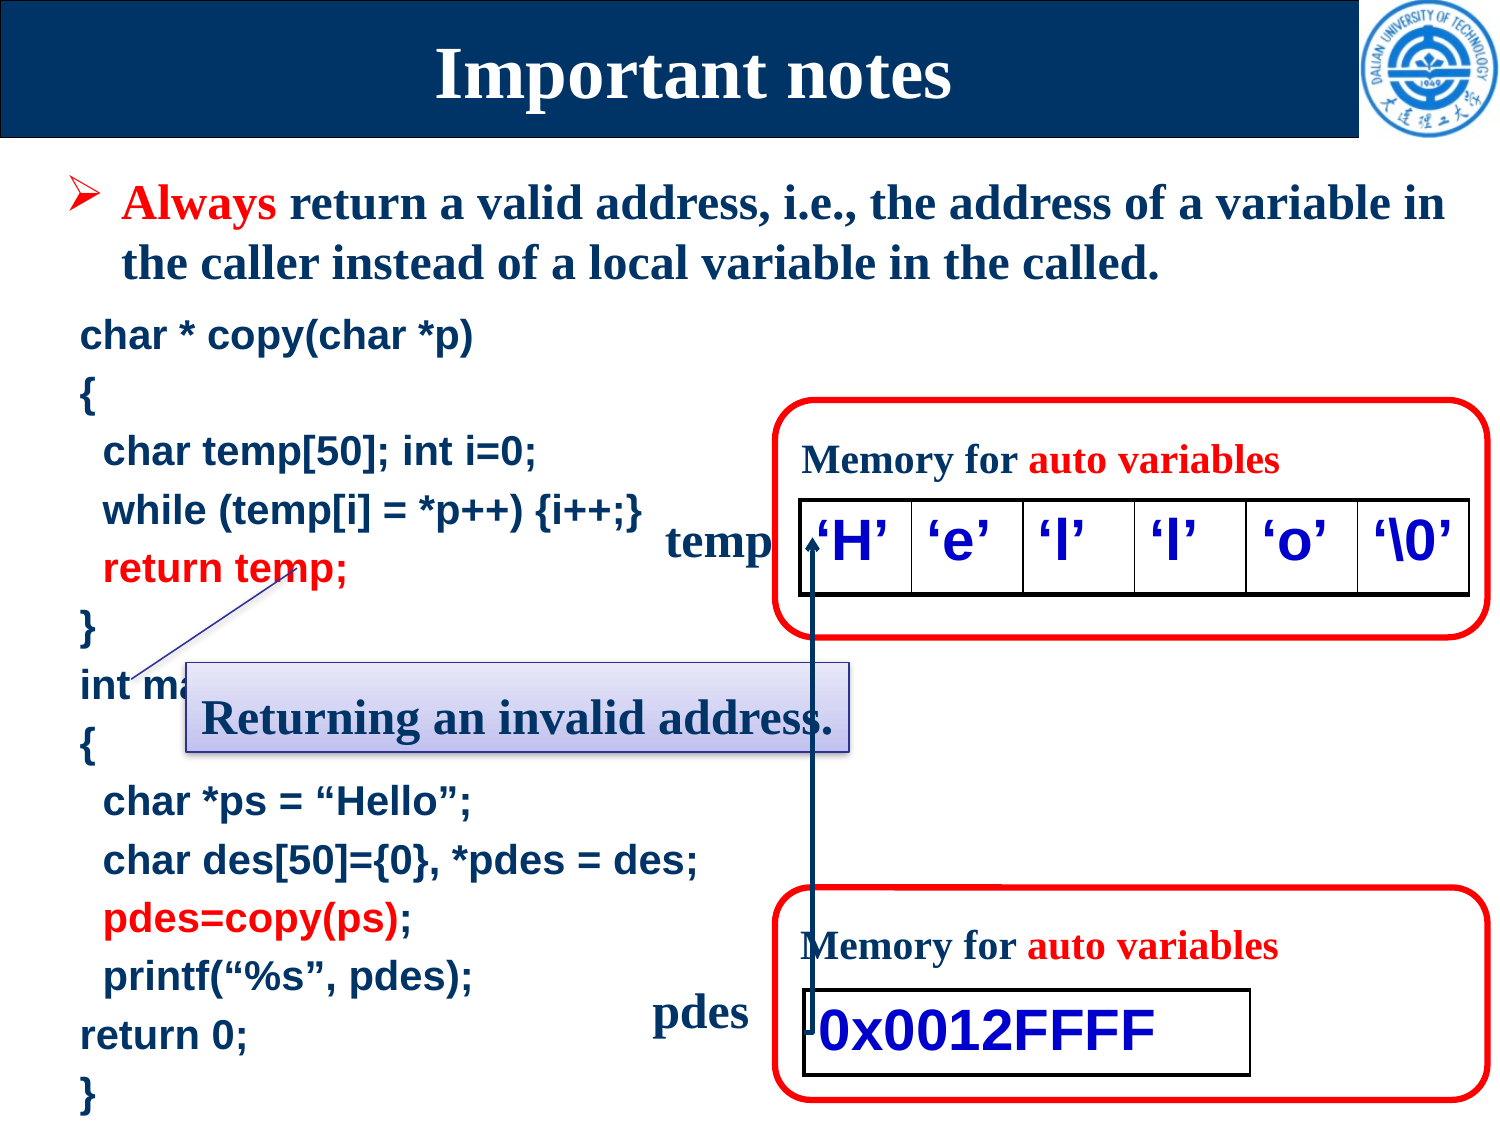

# Important notes
Always return a valid address, i.e., the address of a variable in the caller instead of a local variable in the called.

char * copy(char *p)
{
  char temp[50]; int i=0;
  while (temp[i] = *p++) {i++;}
  return temp;
}
int main()
{
  char *ps = “Hello”;
  char des[50]={0}, *pdes = des;
  pdes=copy(ps);
  printf(“%s”, pdes);
return 0;
}
Memory for auto variables
temp
| ‘H’ | ‘e’ | ‘l’ | ‘l’ | ‘o’ | ‘\0’ |
| --- | --- | --- | --- | --- | --- |
Returning an invalid address.
Memory for auto variables
pdes
| 0x0012FFFF |
| --- |